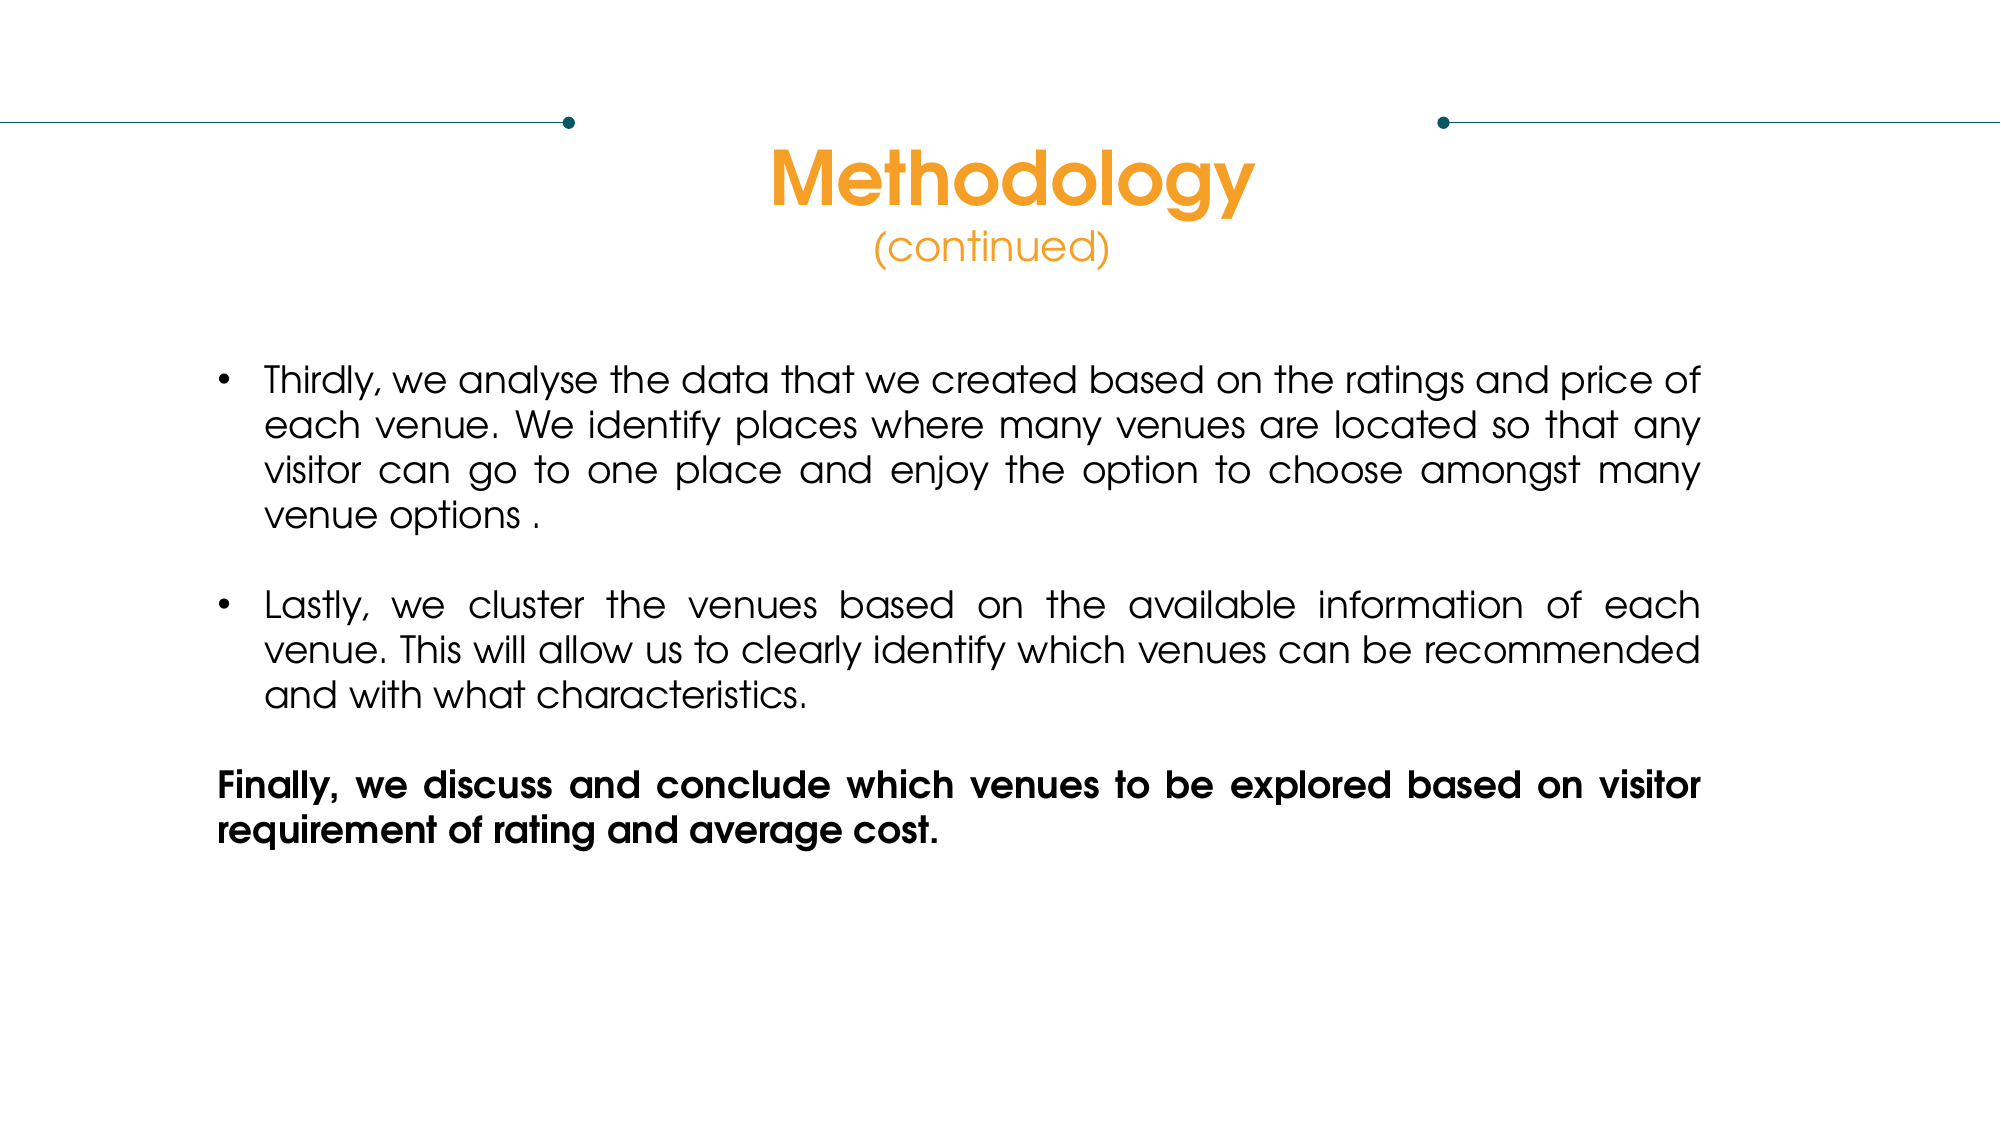

Methodology
         (continued)
Thirdly, we analyse the data that we created based on the ratings and price of each venue. We identify places where many venues are located so that any visitor can go to one place and enjoy the option to choose amongst many venue options .

Lastly, we cluster the venues based on the available information of each venue. This will allow us to clearly identify which venues can be recommended and with what characteristics.

Finally, we discuss and conclude which venues to be explored based on visitor requirement of rating and average cost.